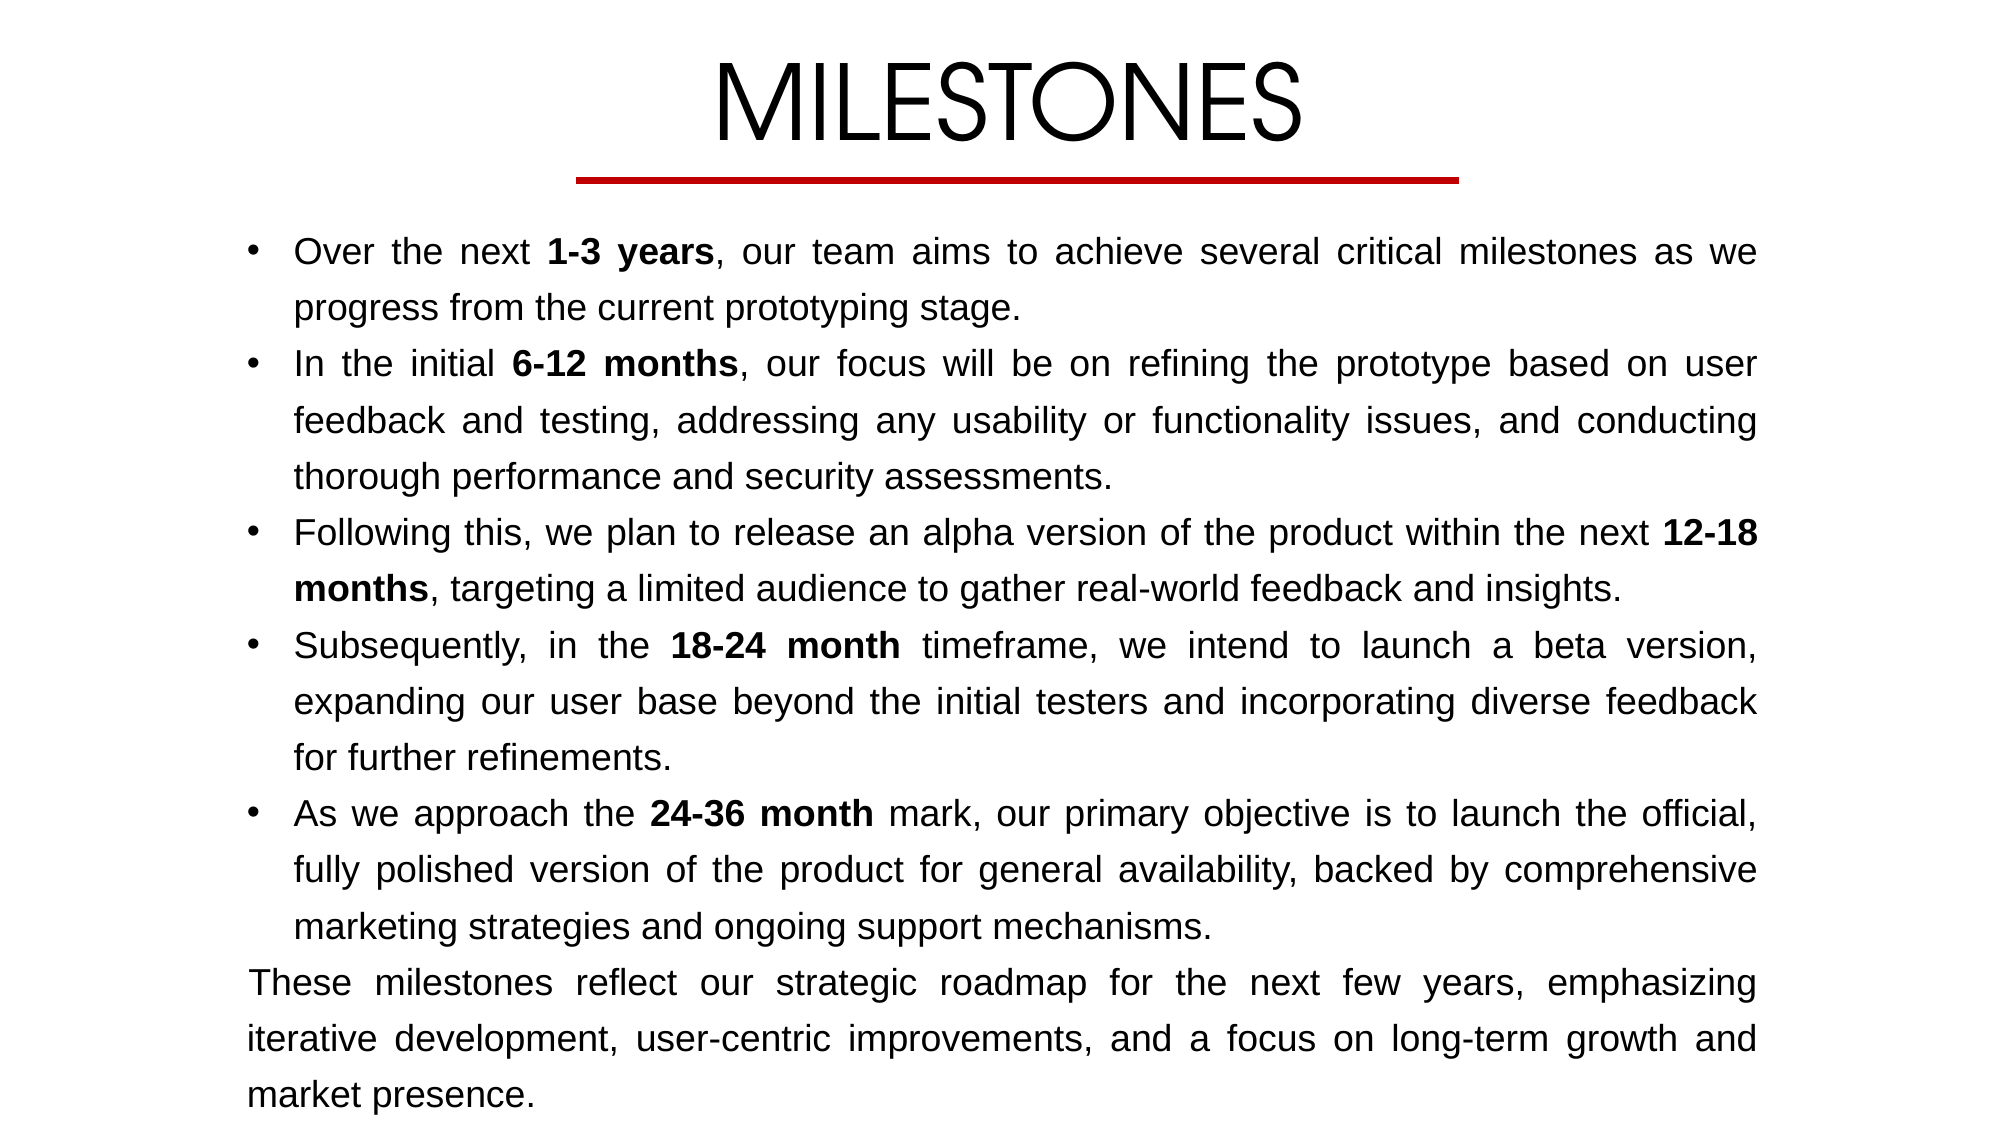

# MILESTONES

Over the next 1-3 years, our team aims to achieve several critical milestones as we progress from the current prototyping stage.
In the initial 6-12 months, our focus will be on refining the prototype based on user feedback and testing, addressing any usability or functionality issues, and conducting thorough performance and security assessments.
Following this, we plan to release an alpha version of the product within the next 12-18 months, targeting a limited audience to gather real-world feedback and insights.
Subsequently, in the 18-24 month timeframe, we intend to launch a beta version, expanding our user base beyond the initial testers and incorporating diverse feedback for further refinements.
As we approach the 24-36 month mark, our primary objective is to launch the official, fully polished version of the product for general availability, backed by comprehensive marketing strategies and ongoing support mechanisms.
These milestones reflect our strategic roadmap for the next few years, emphasizing iterative development, user-centric improvements, and a focus on long-term growth and market presence.